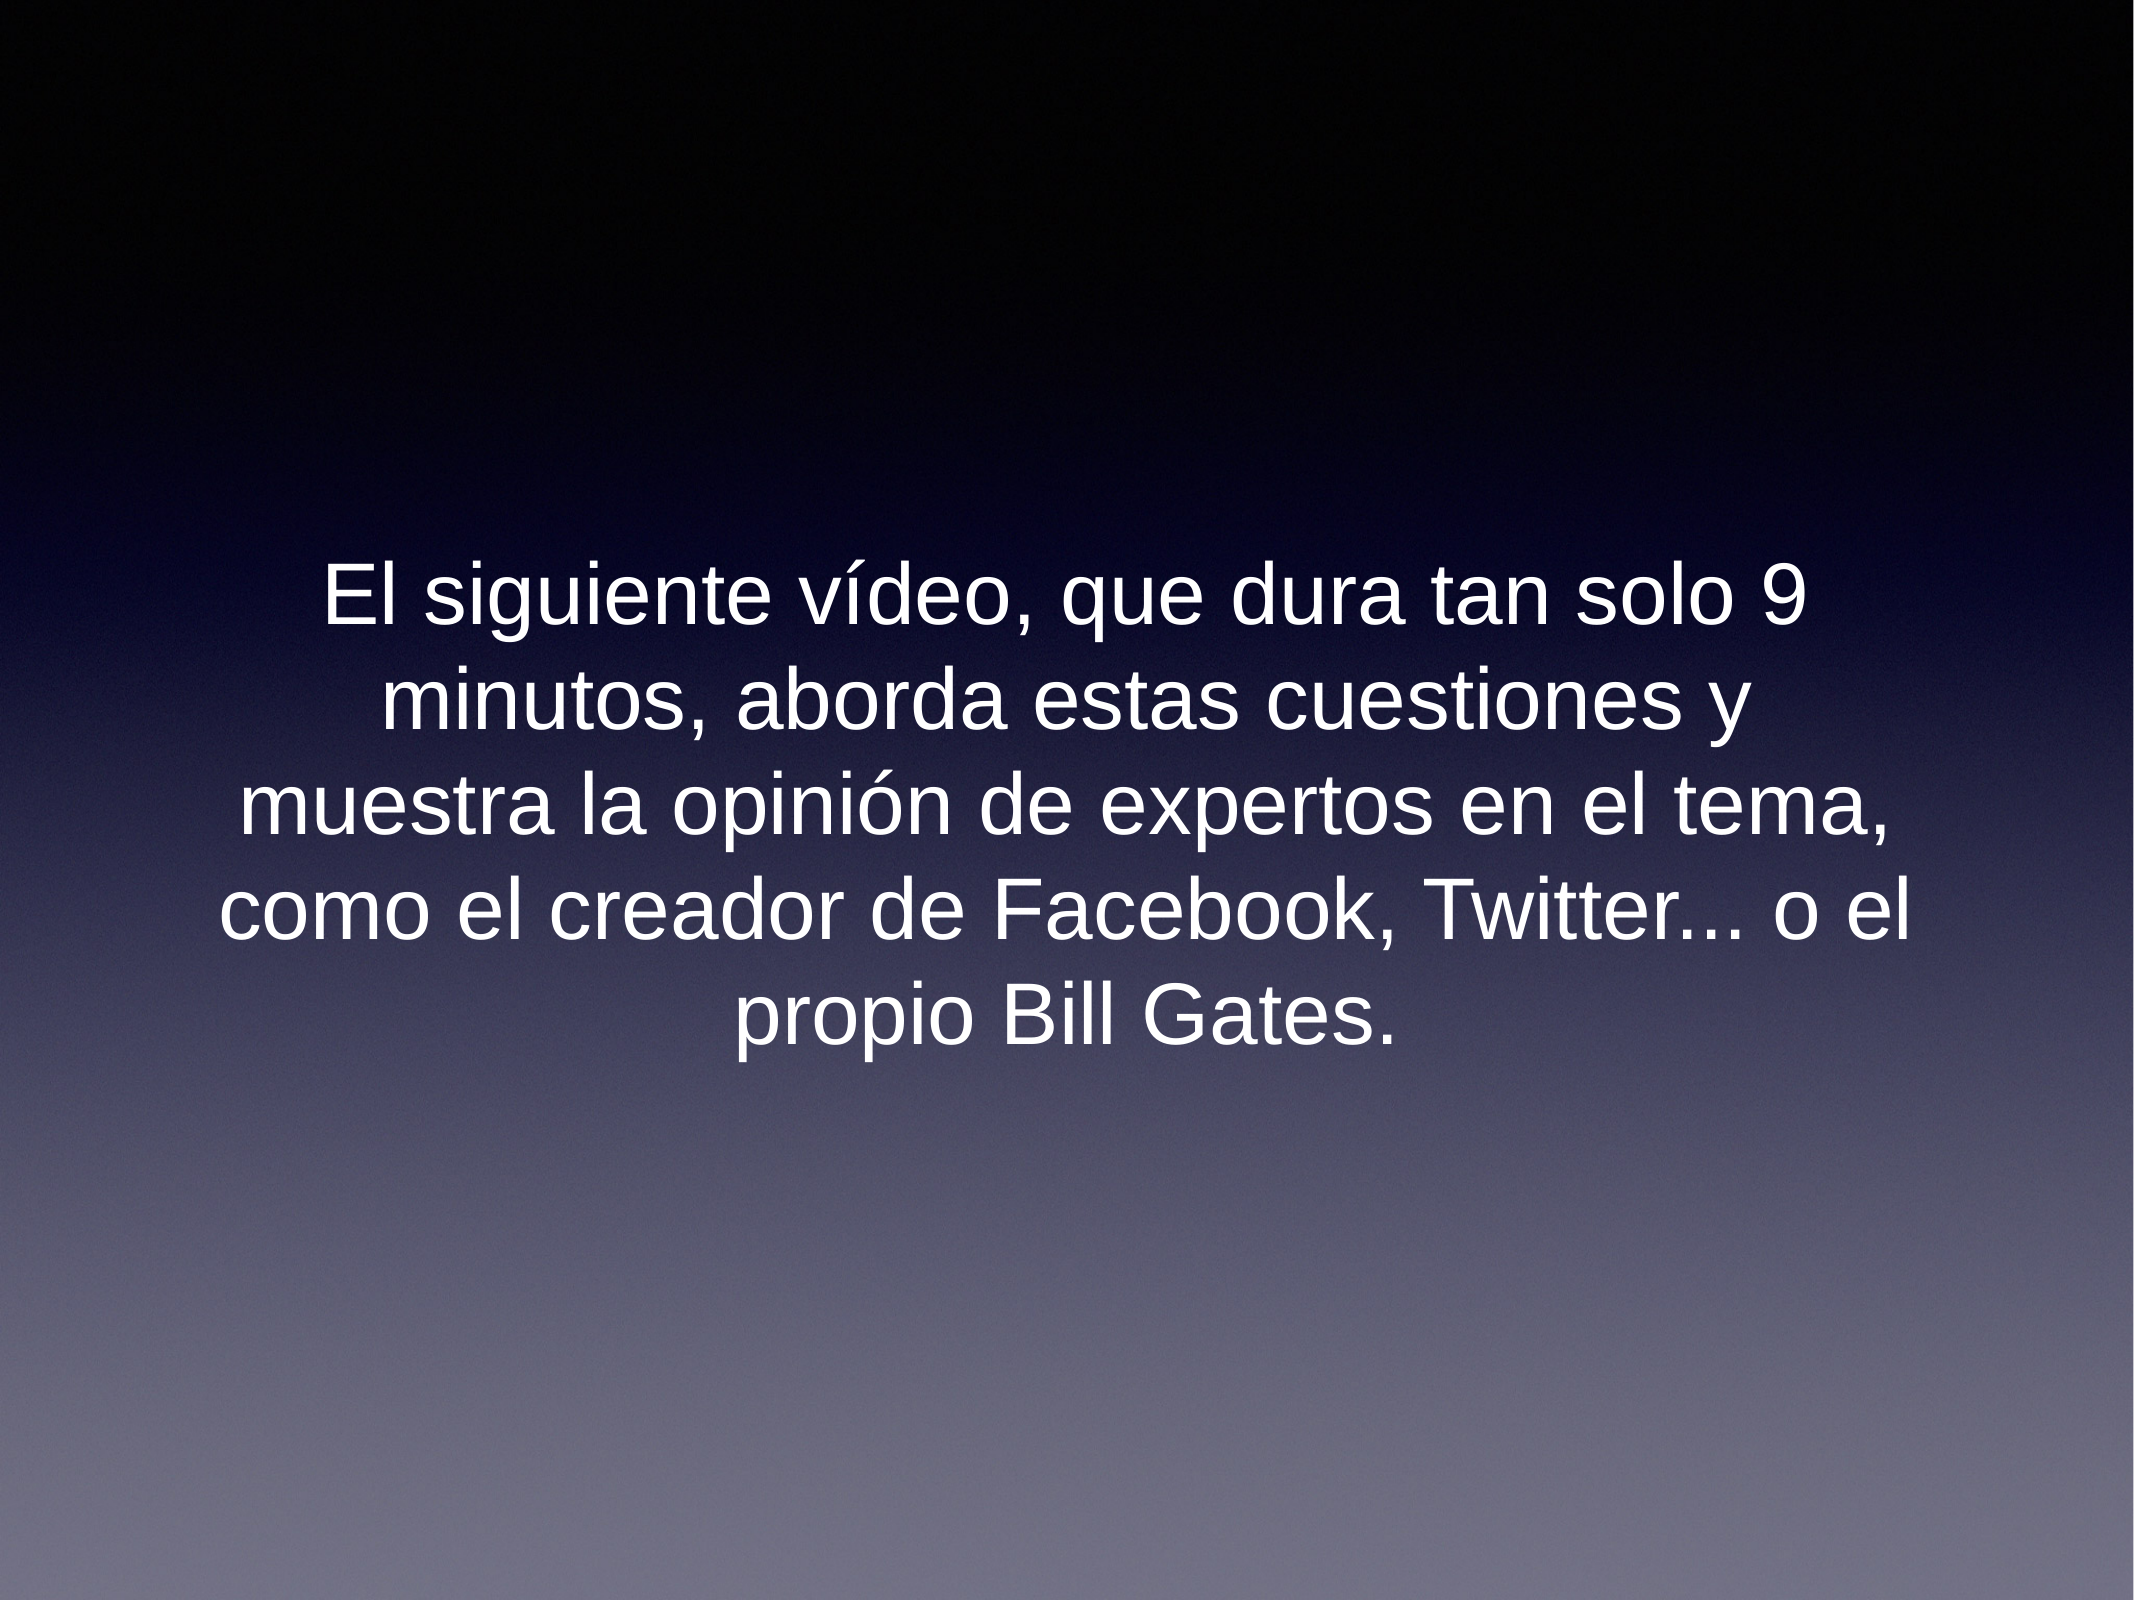

# El siguiente vídeo, que dura tan solo 9 minutos, aborda estas cuestiones y muestra la opinión de expertos en el tema, como el creador de Facebook, Twitter... o el propio Bill Gates.